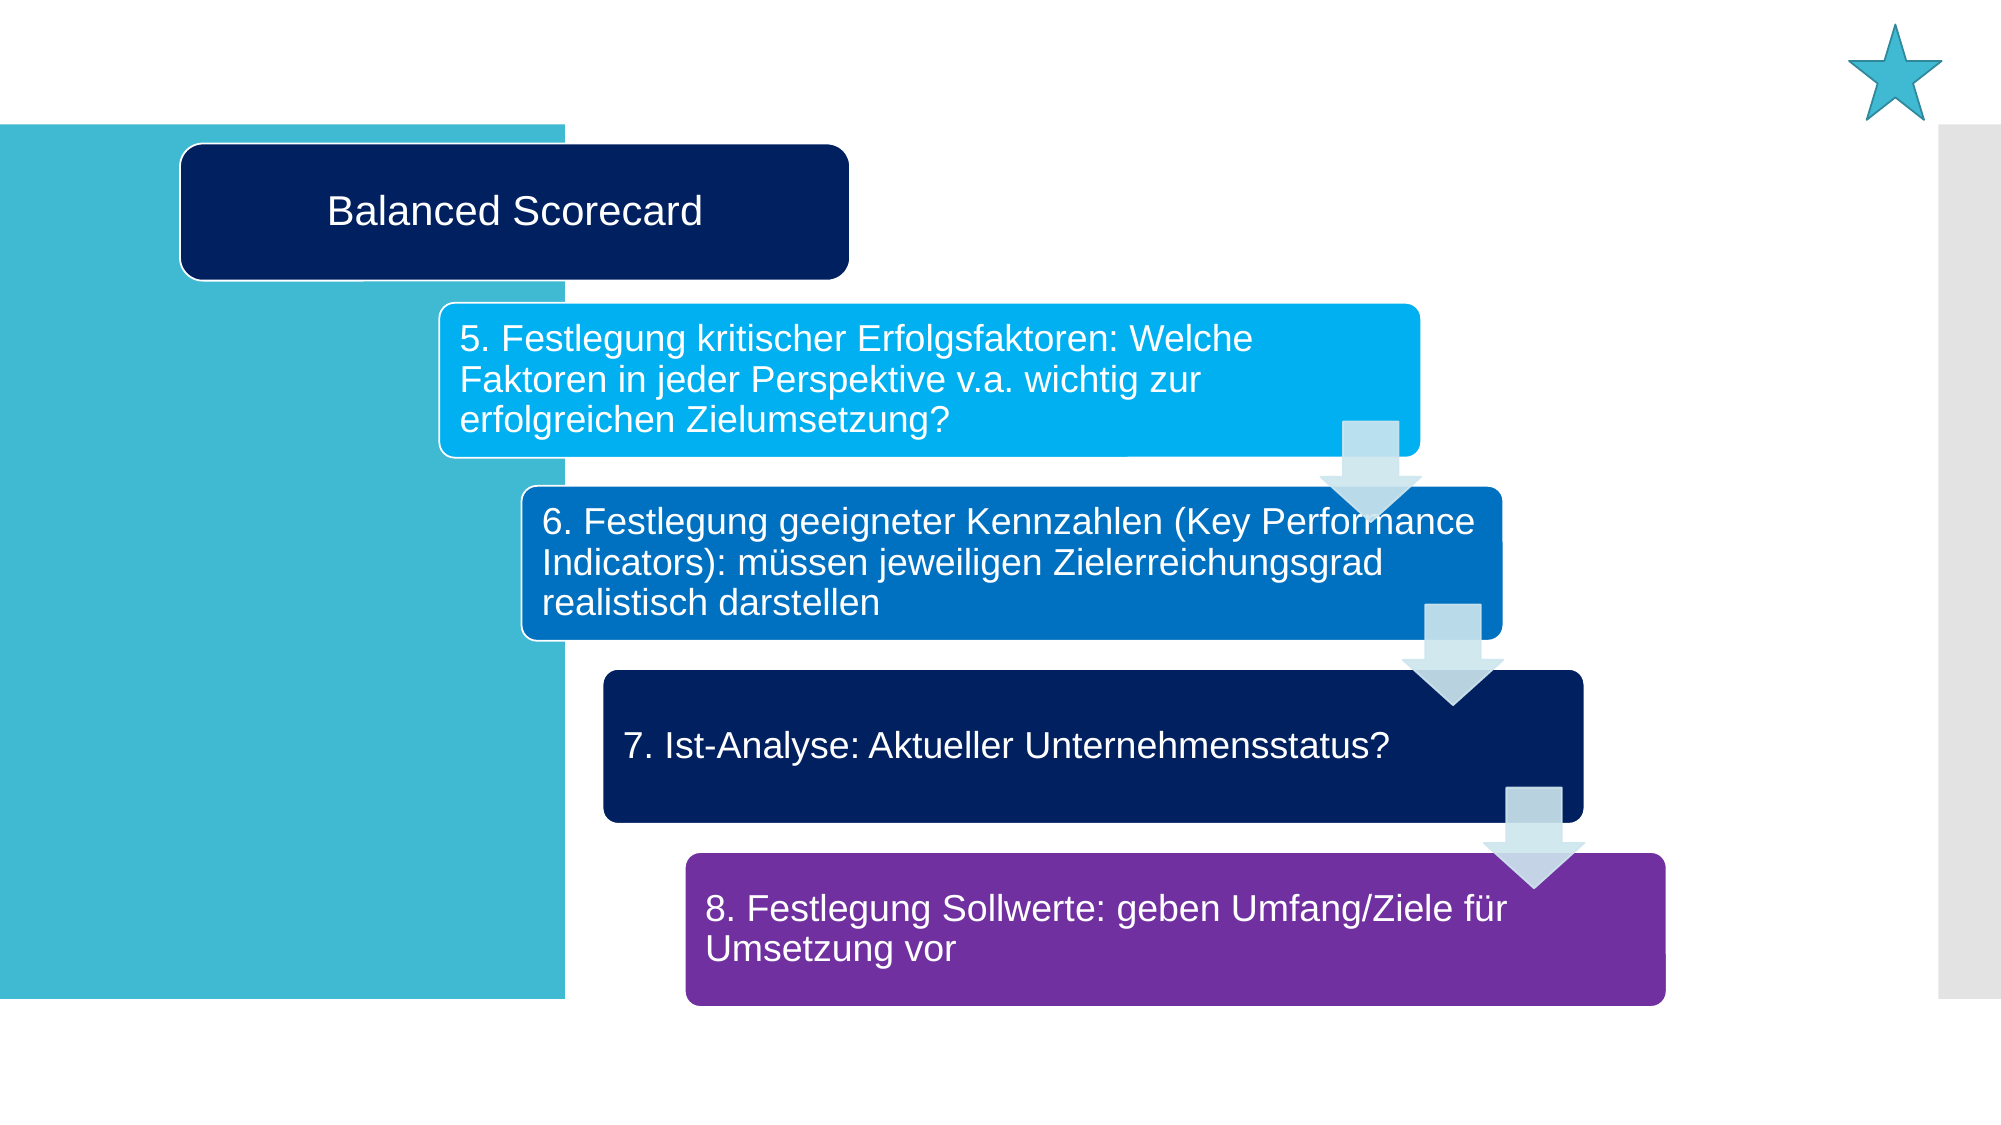

Balanced Scorecard
#

5. Festlegung kritischer Erfolgsfaktoren: Welche Faktoren in jeder Perspektive v.a. wichtig zur erfolgreichen Zielumsetzung?
6. Festlegung geeigneter Kennzahlen (Key Performance Indicators): müssen jeweiligen Zielerreichungsgrad realistisch darstellen
7. Ist-Analyse: Aktueller Unternehmensstatus?
8. Festlegung Sollwerte: geben Umfang/Ziele für Umsetzung vor